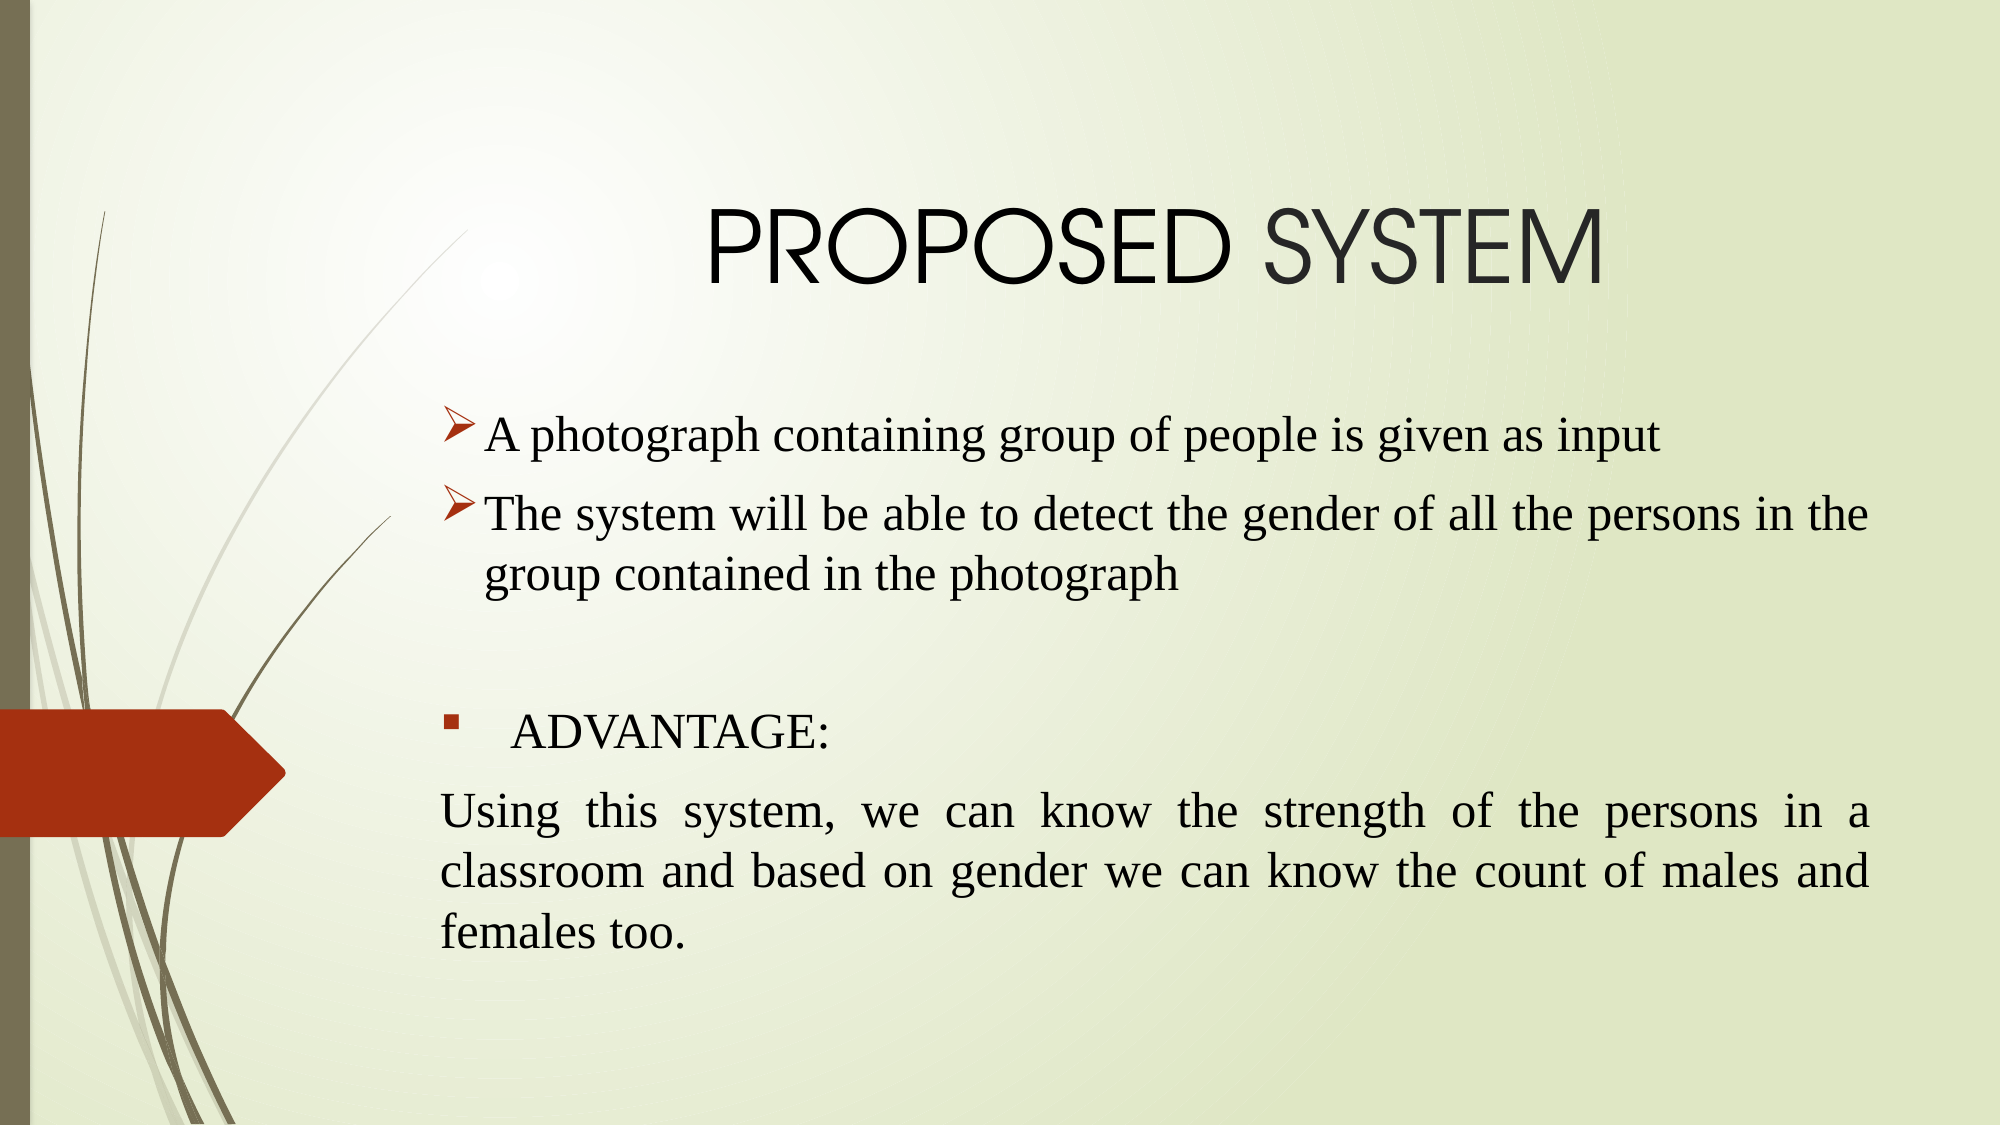

# PROPOSED SYSTEM
A photograph containing group of people is given as input
The system will be able to detect the gender of all the persons in the group contained in the photograph

ADVANTAGE:
Using this system, we can know the strength of the persons in a classroom and based on gender we can know the count of males and females too.